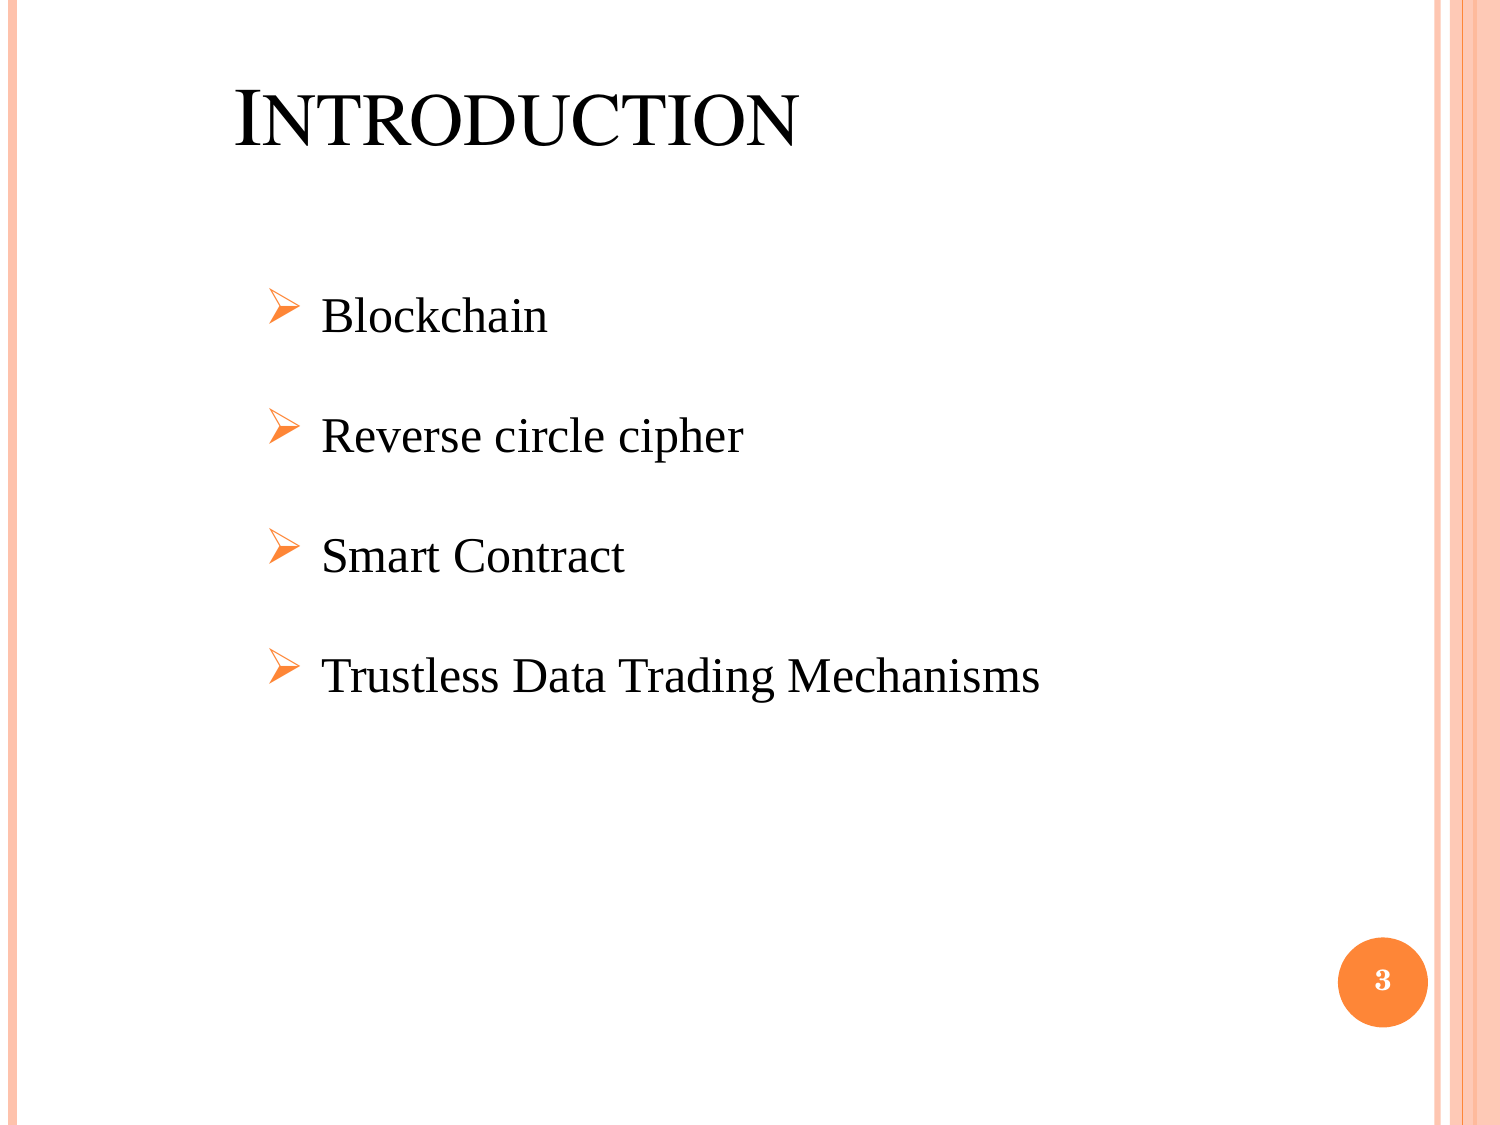

# INTRODUCTION
Blockchain

Reverse circle cipher

Smart Contract

Trustless Data Trading Mechanisms
3